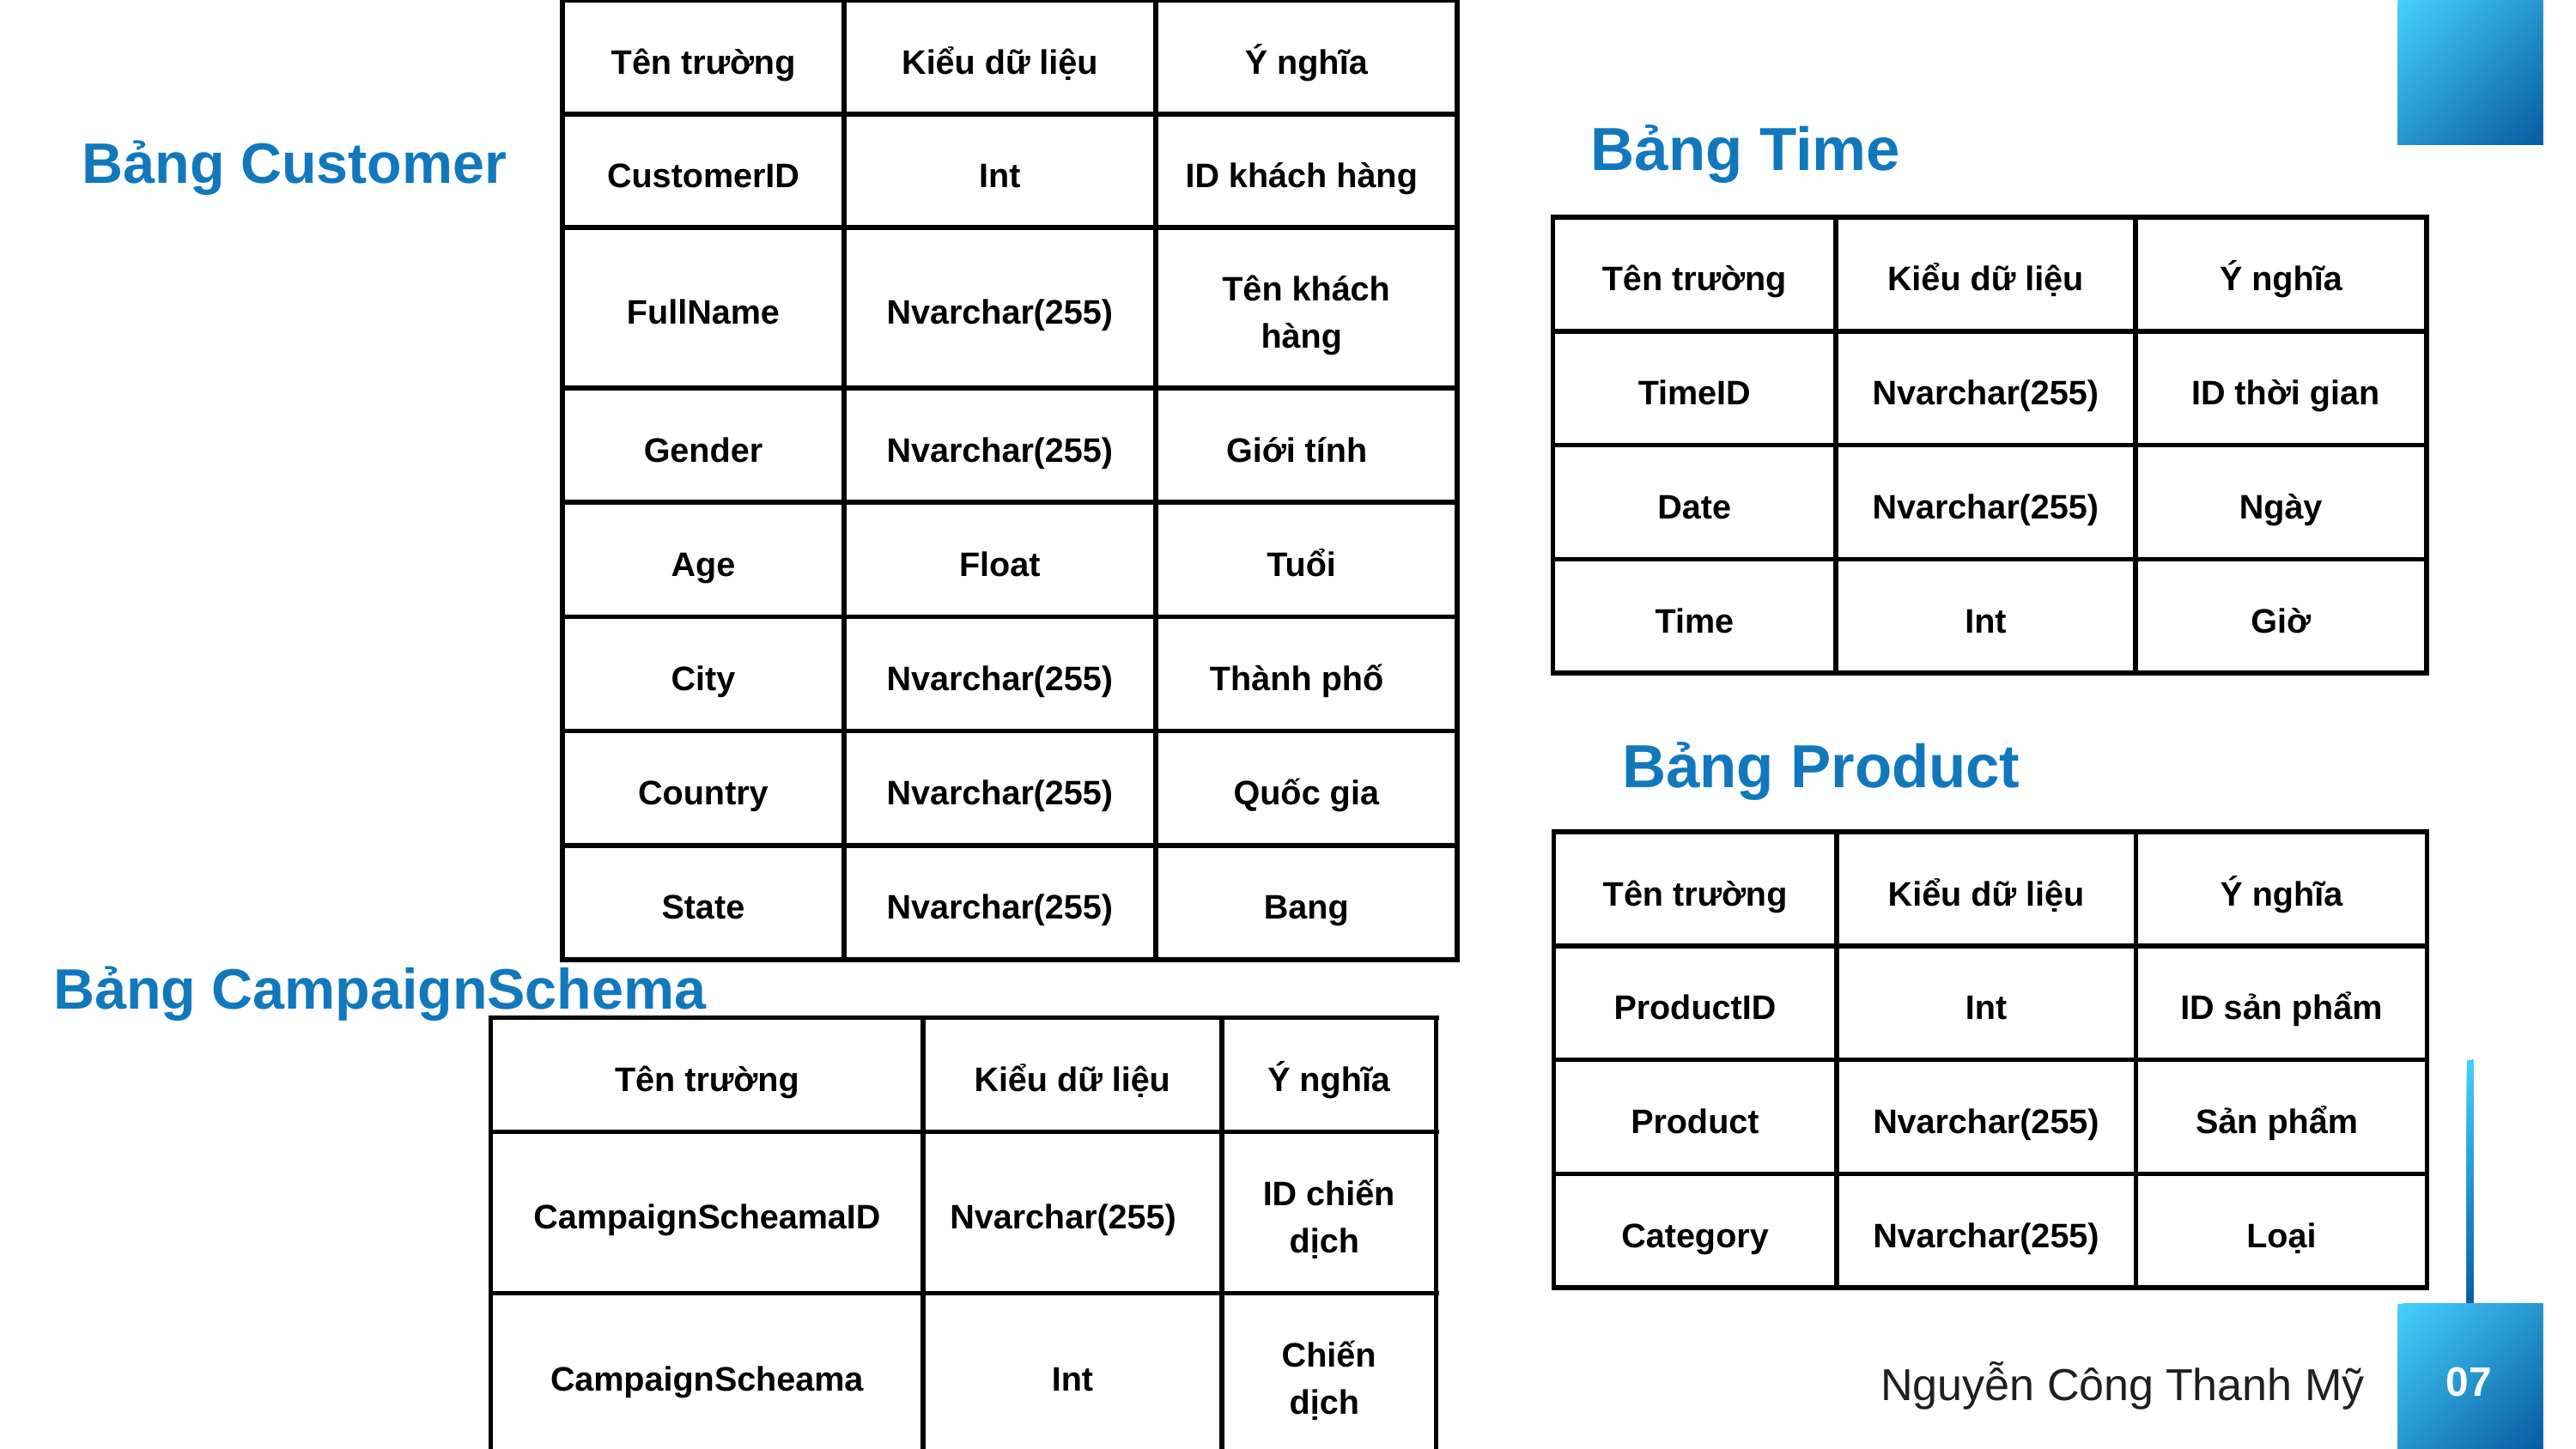

| Tên trường | Kiểu dữ liệu | Ý nghĩa |
| --- | --- | --- |
| CustomerID | Int | ID khách hàng |
| FullName | Nvarchar(255) | Tên khách hàng |
| Gender | Nvarchar(255) | Giới tính |
| Age | Float | Tuổi |
| City | Nvarchar(255) | Thành phố |
| Country | Nvarchar(255) | Quốc gia |
| State | Nvarchar(255) | Bang |

Bảng Time
Bảng Customer
| Tên trường | Kiểu dữ liệu | Ý nghĩa |
| --- | --- | --- |
| TimeID | Nvarchar(255) | ID thời gian |
| Date | Nvarchar(255) | Ngày |
| Time | Int | Giờ |
Bảng Product
| Tên trường | Kiểu dữ liệu | Ý nghĩa |
| --- | --- | --- |
| ProductID | Int | ID sản phẩm |
| Product | Nvarchar(255) | Sản phẩm |
| Category | Nvarchar(255) | Loại |
Bảng CampaignSchema
| Tên trường | Kiểu dữ liệu | Ý nghĩa |
| --- | --- | --- |
| CampaignScheamaID | Nvarchar(255) | ID chiến dịch |
| CampaignScheama | Int | Chiến dịch |

Nguyễn Công Thanh Mỹ
07